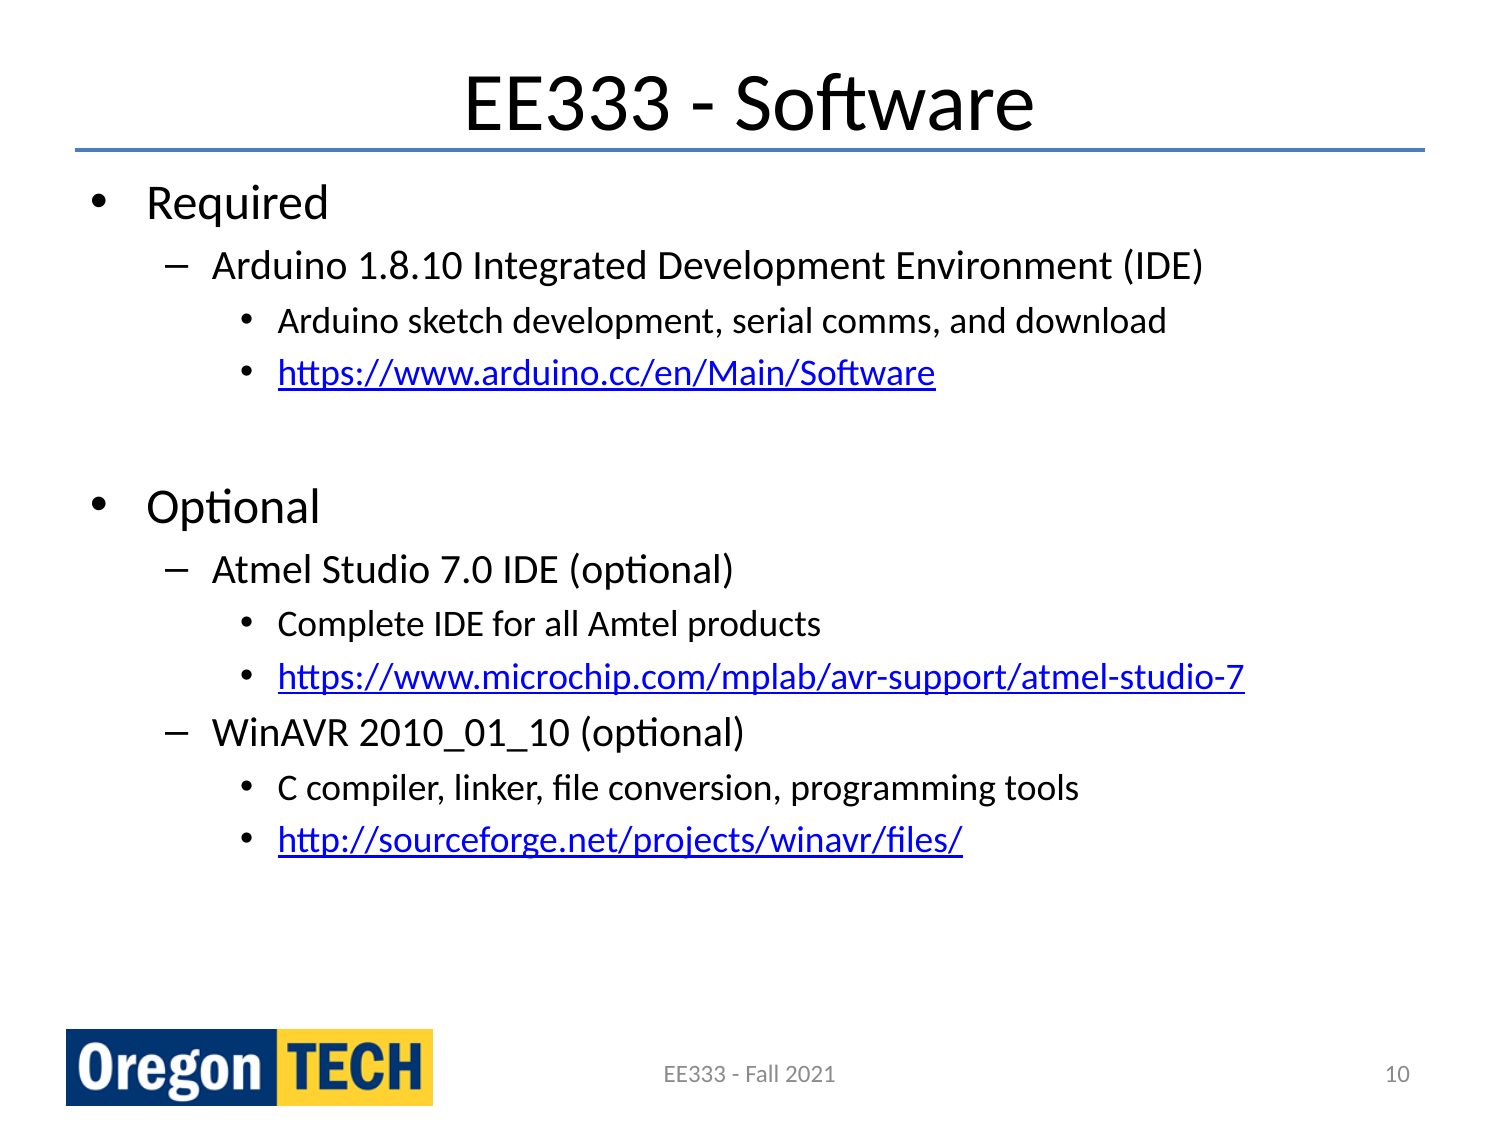

# EE333 - Software
Required
Arduino 1.8.10 Integrated Development Environment (IDE)
Arduino sketch development, serial comms, and download
https://www.arduino.cc/en/Main/Software

Optional
Atmel Studio 7.0 IDE (optional)
Complete IDE for all Amtel products
https://www.microchip.com/mplab/avr-support/atmel-studio-7
WinAVR 2010_01_10 (optional)
C compiler, linker, file conversion, programming tools
http://sourceforge.net/projects/winavr/files/
EE333 - Fall 2021
10